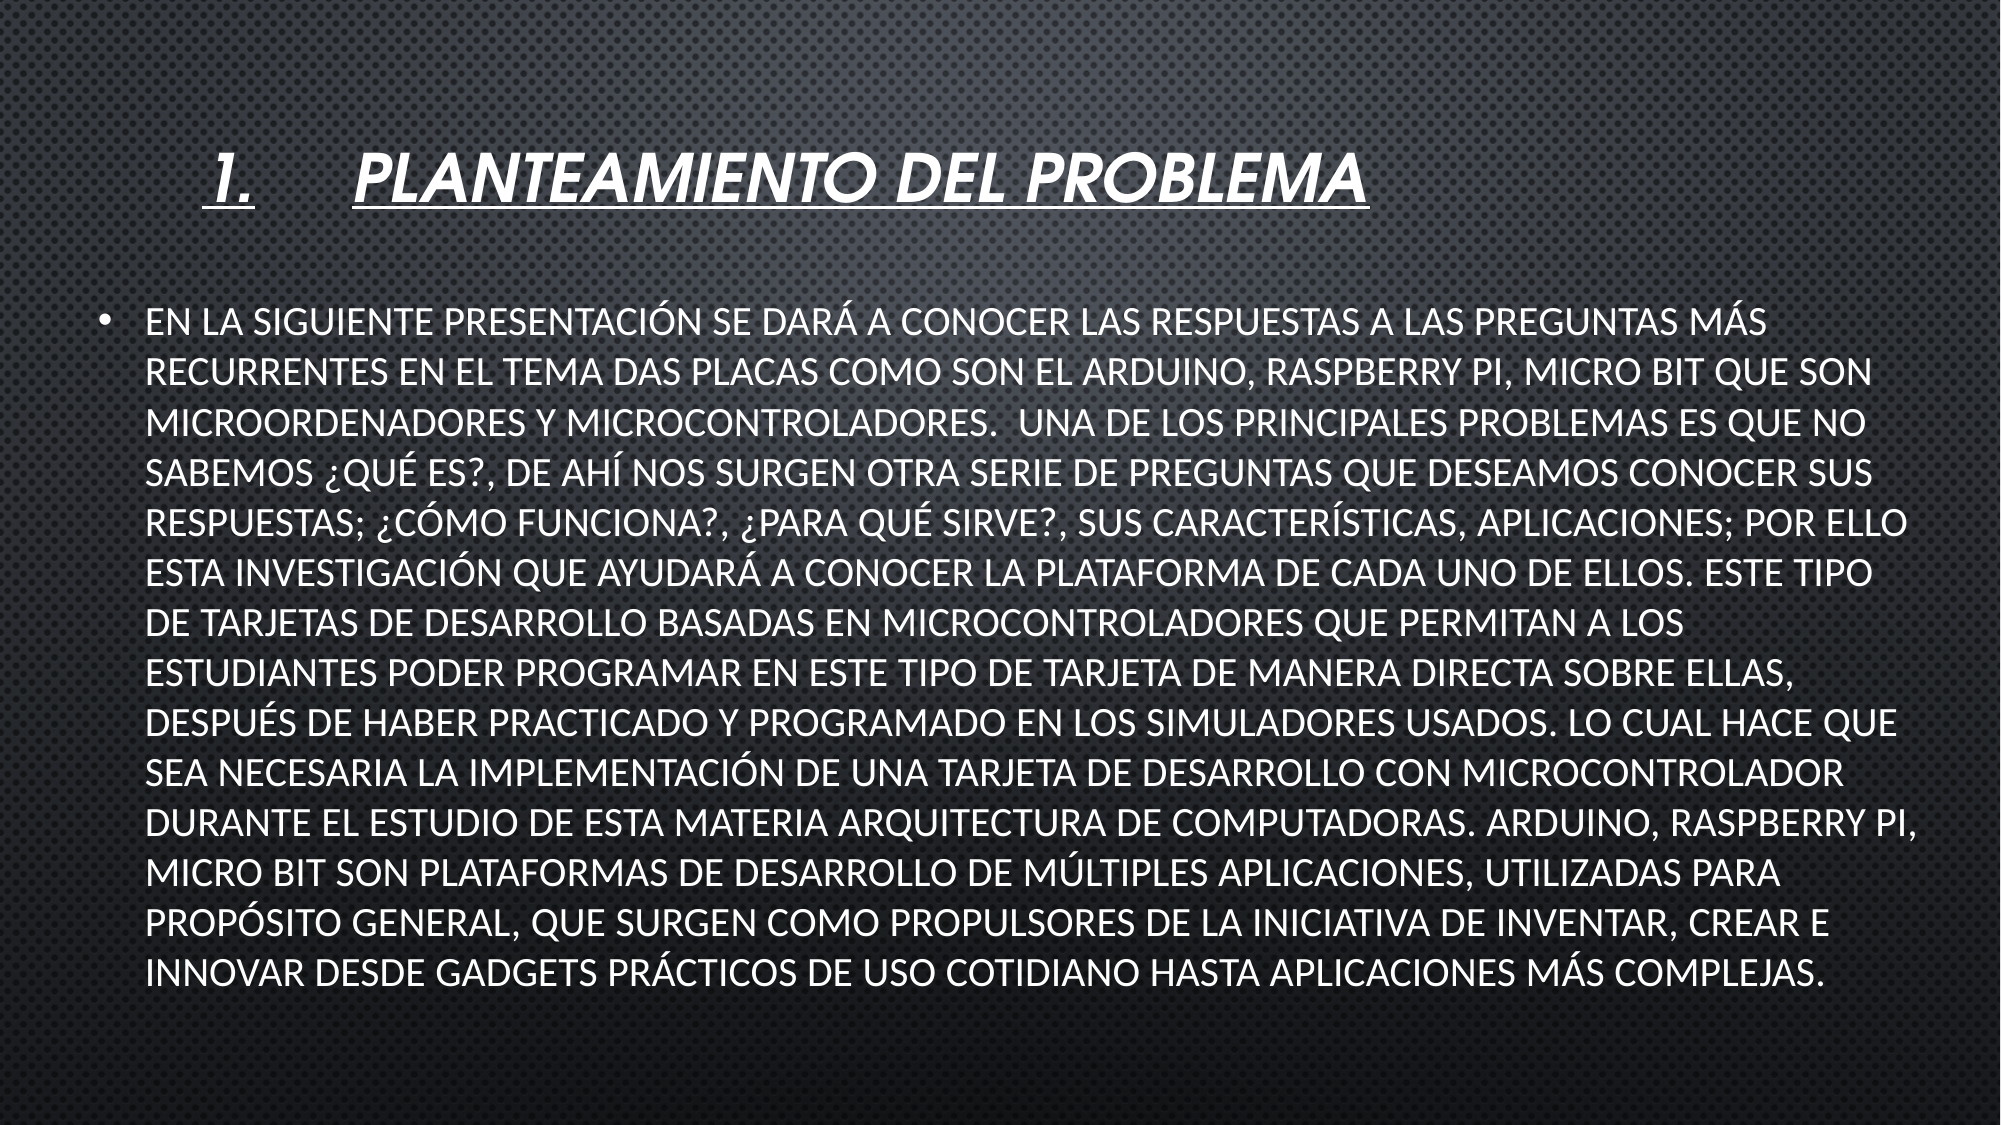

# 1.	PLANTEAMIENTO DEL PROBLEMA
En la siguiente presentación se dará a conocer las respuestas a las preguntas más recurrentes en el tema das placas como son el Arduino, raspberry pi, micro bit que son microordenadores y microcontroladores.  Una de los principales problemas es que no sabemos ¿qué es?, de ahí nos surgen otra serie de preguntas que deseamos conocer sus respuestas; ¿cómo funciona?, ¿para qué sirve?, sus características, aplicaciones; por ello esta investigación que ayudará a conocer la plataforma de cada uno de ellos. Este tipo de tarjetas de desarrollo basadas en microcontroladores que permitan a los estudiantes poder programar en este tipo de tarjeta de manera directa sobre ellas, después de haber practicado y programado en los simuladores usados. Lo cual hace que sea necesaria la implementación de una tarjeta de desarrollo con microcontrolador durante el estudio de esta materia Arquitectura de computadoras. Arduino, Raspberry pi, micro bit son plataformas de desarrollo de múltiples aplicaciones, utilizadas para propósito general, que surgen como propulsores de la iniciativa de inventar, crear e innovar desde gadgets prácticos de uso cotidiano hasta aplicaciones más complejas.